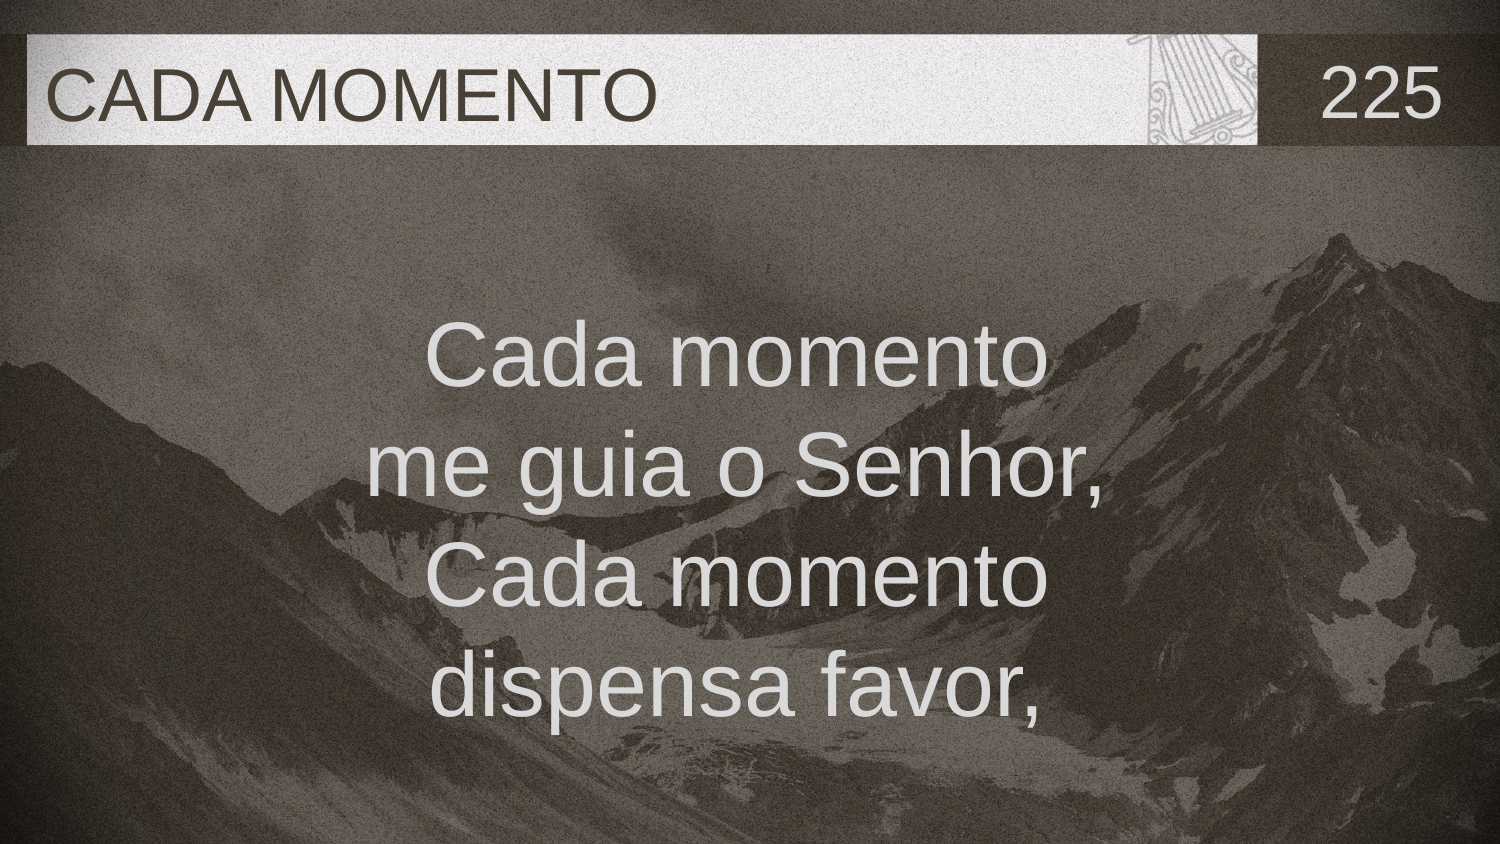

# CADA MOMENTO
225
Cada momento
me guia o Senhor,
Cada momento
dispensa favor,